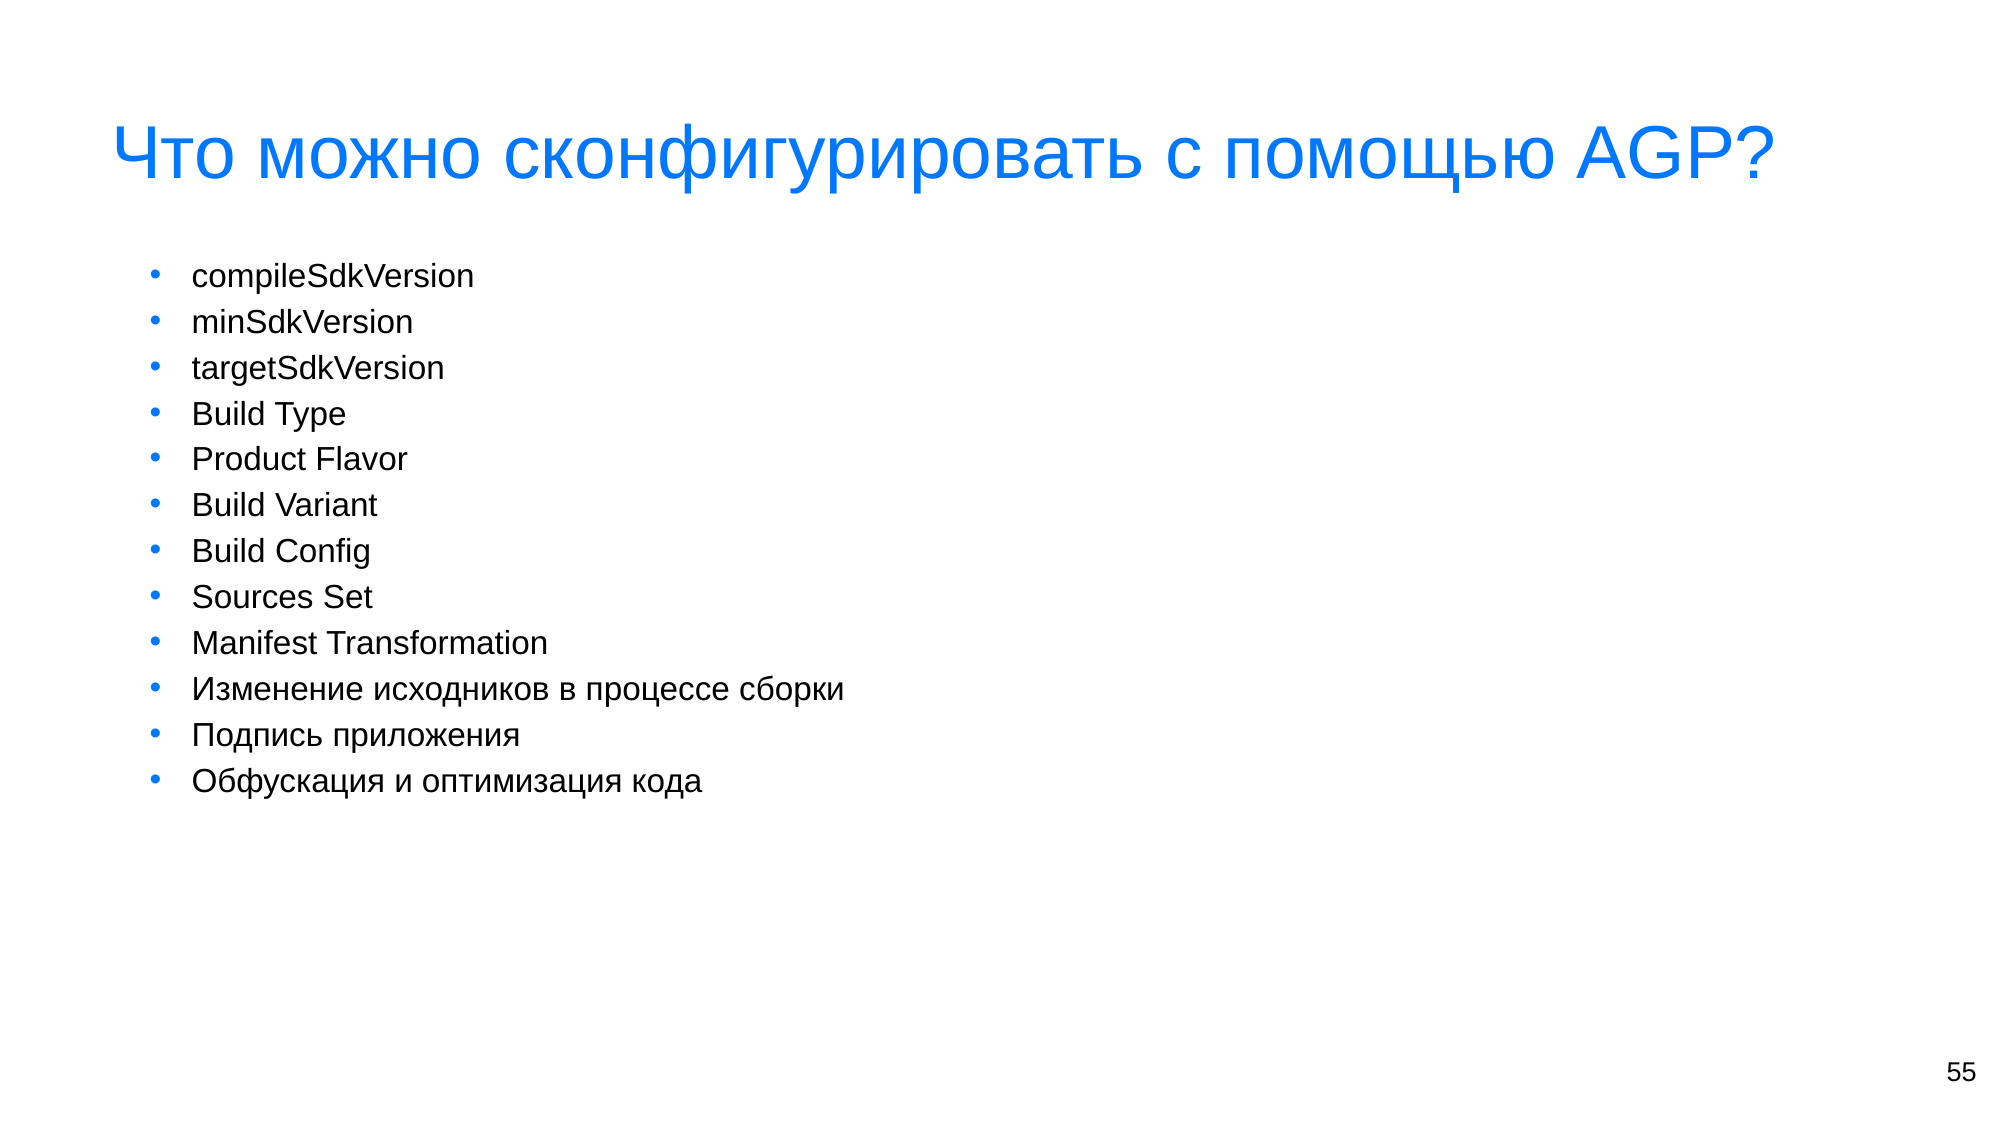

# Что можно сконфигурировать с помощью AGP?

compileSdkVersion
minSdkVersion
targetSdkVersion
Build Type
Product Flavor
Build Variant
Build Config
Sources Set
Manifest Transformation
Изменение исходников в процессе сборки
Подпись приложения
Обфускация и оптимизация кода
55